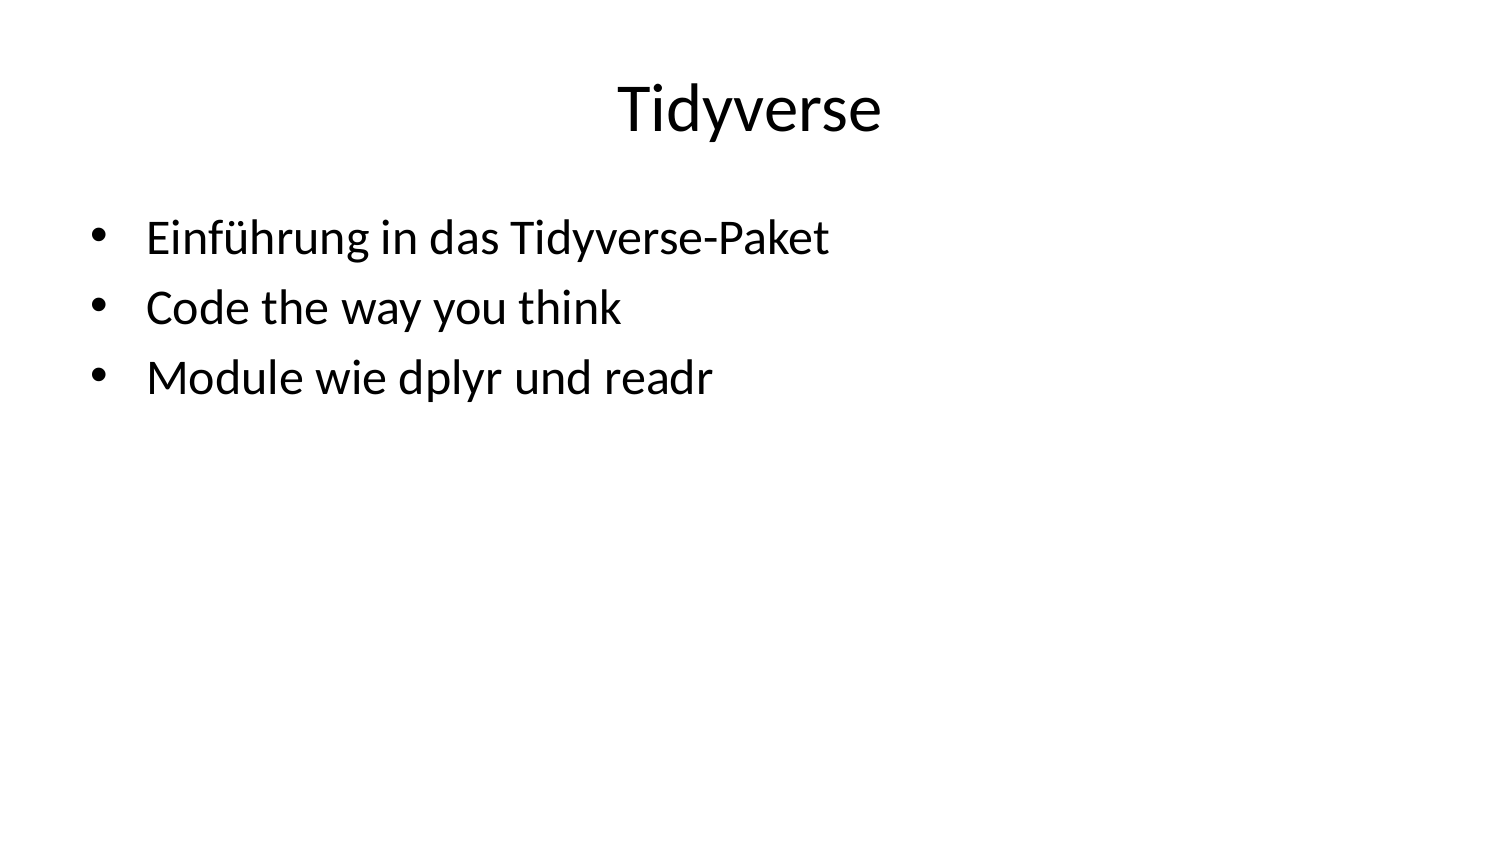

# Tidyverse
Einführung in das Tidyverse-Paket
Code the way you think
Module wie dplyr und readr